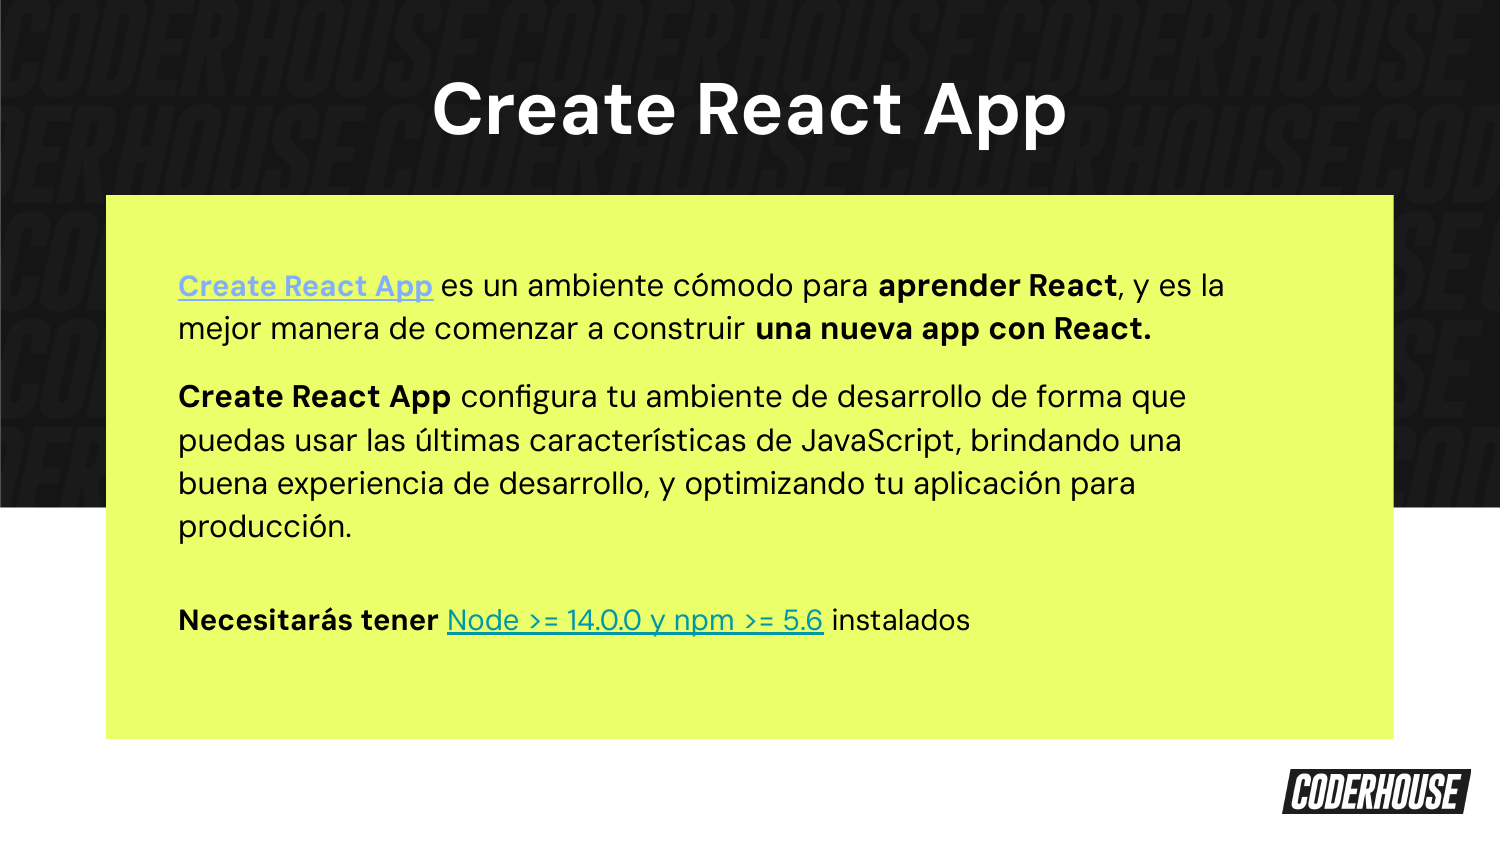

Create React App

Create React App es un ambiente cómodo para aprender React, y es la mejor manera de comenzar a construir una nueva app con React.
Create React App configura tu ambiente de desarrollo de forma que puedas usar las últimas características de JavaScript, brindando una buena experiencia de desarrollo, y optimizando tu aplicación para producción.
Necesitarás tener Node >= 14.0.0 y npm >= 5.6 instalados